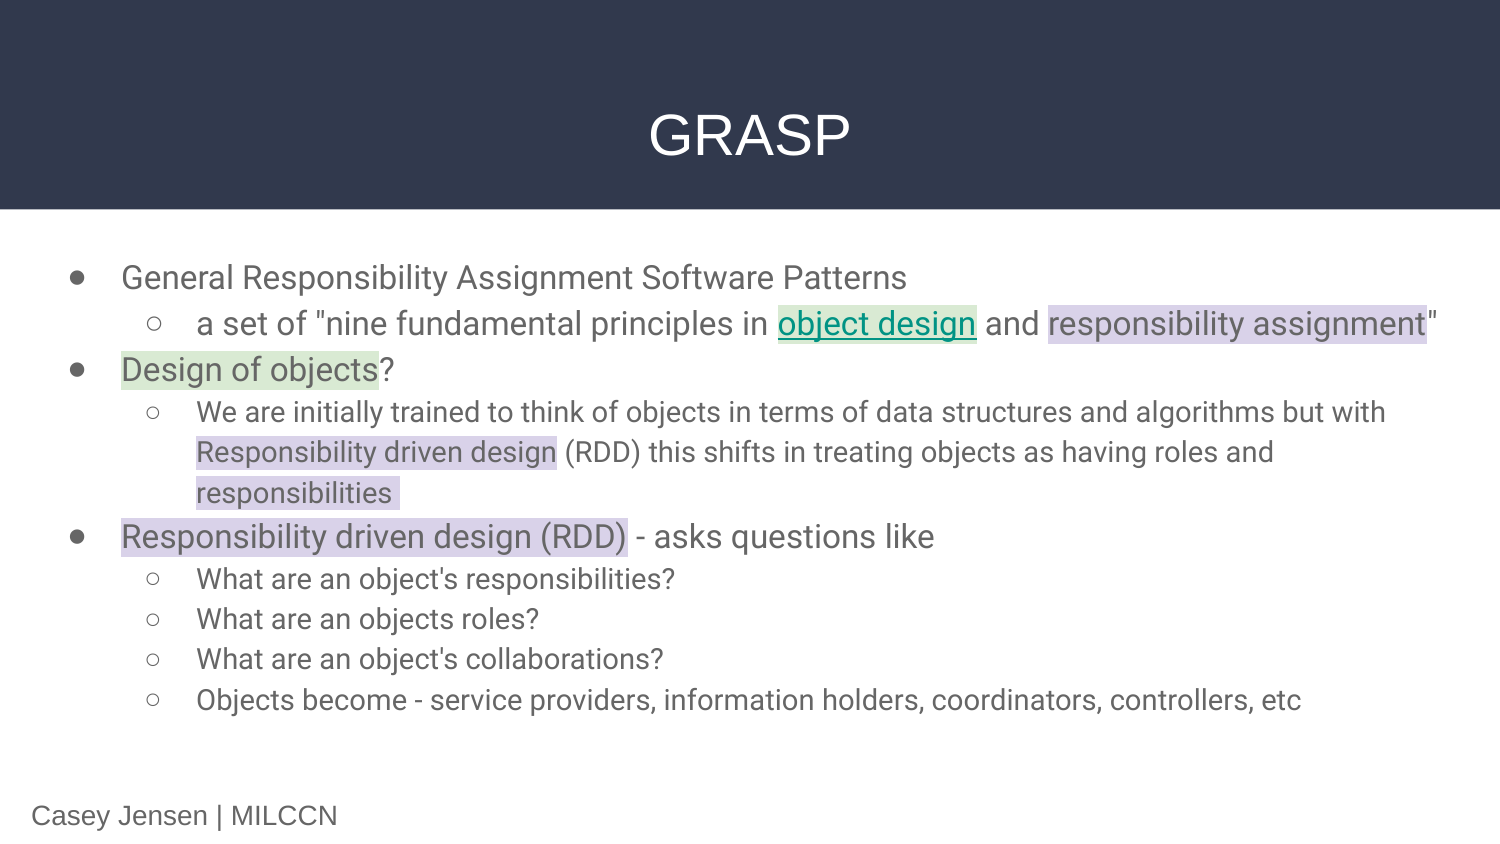

# GRASP
General Responsibility Assignment Software Patterns
a set of "nine fundamental principles in object design and responsibility assignment"
Design of objects?
We are initially trained to think of objects in terms of data structures and algorithms but with Responsibility driven design (RDD) this shifts in treating objects as having roles and responsibilities
Responsibility driven design (RDD) - asks questions like
What are an object's responsibilities?
What are an objects roles?
What are an object's collaborations?
Objects become - service providers, information holders, coordinators, controllers, etc
Casey Jensen | MILCCN